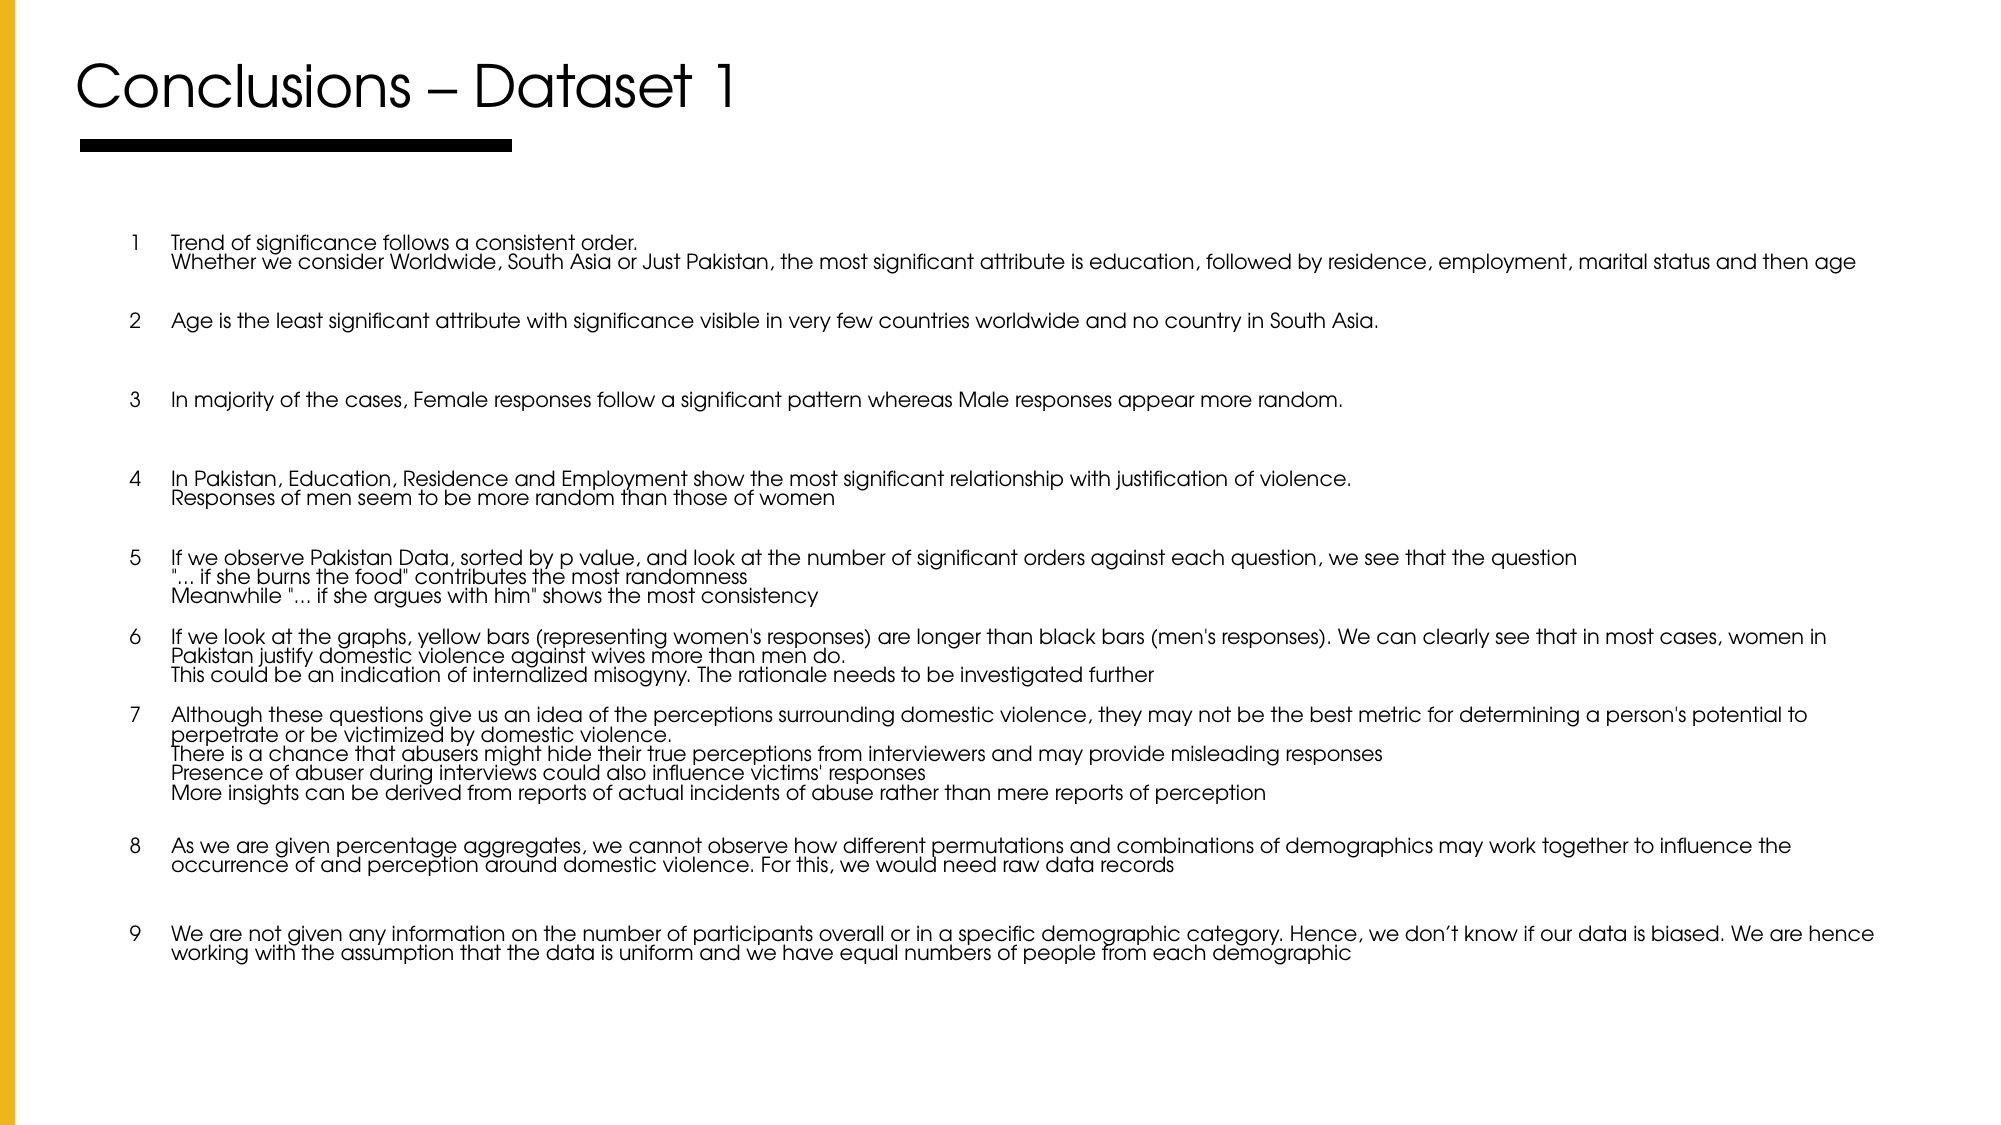

# Conclusions – Dataset 1

| 1 | Trend of significance follows a consistent order. Whether we consider Worldwide, South Asia or Just Pakistan, the most significant attribute is education, followed by residence, employment, marital status and then age |
| --- | --- |
| 2 | Age is the least significant attribute with significance visible in very few countries worldwide and no country in South Asia. |
| 3 | In majority of the cases, Female responses follow a significant pattern whereas Male responses appear more random. |
| 4 | In Pakistan, Education, Residence and Employment show the most significant relationship with justification of violence. Responses of men seem to be more random than those of women |
| 5 | If we observe Pakistan Data, sorted by p value, and look at the number of significant orders against each question, we see that the question "… if she burns the food" contributes the most randomness Meanwhile "… if she argues with him" shows the most consistency |
| 6 | If we look at the graphs, yellow bars (representing women's responses) are longer than black bars (men's responses). We can clearly see that in most cases, women in Pakistan justify domestic violence against wives more than men do. This could be an indication of internalized misogyny. The rationale needs to be investigated further |
| 7 | Although these questions give us an idea of the perceptions surrounding domestic violence, they may not be the best metric for determining a person's potential to perpetrate or be victimized by domestic violence. There is a chance that abusers might hide their true perceptions from interviewers and may provide misleading responses Presence of abuser during interviews could also influence victims' responses More insights can be derived from reports of actual incidents of abuse rather than mere reports of perception |
| 8 | As we are given percentage aggregates, we cannot observe how different permutations and combinations of demographics may work together to influence the occurrence of and perception around domestic violence. For this, we would need raw data records |
| 9 | We are not given any information on the number of participants overall or in a specific demographic category. Hence, we don’t know if our data is biased. We are hence working with the assumption that the data is uniform and we have equal numbers of people from each demographic |